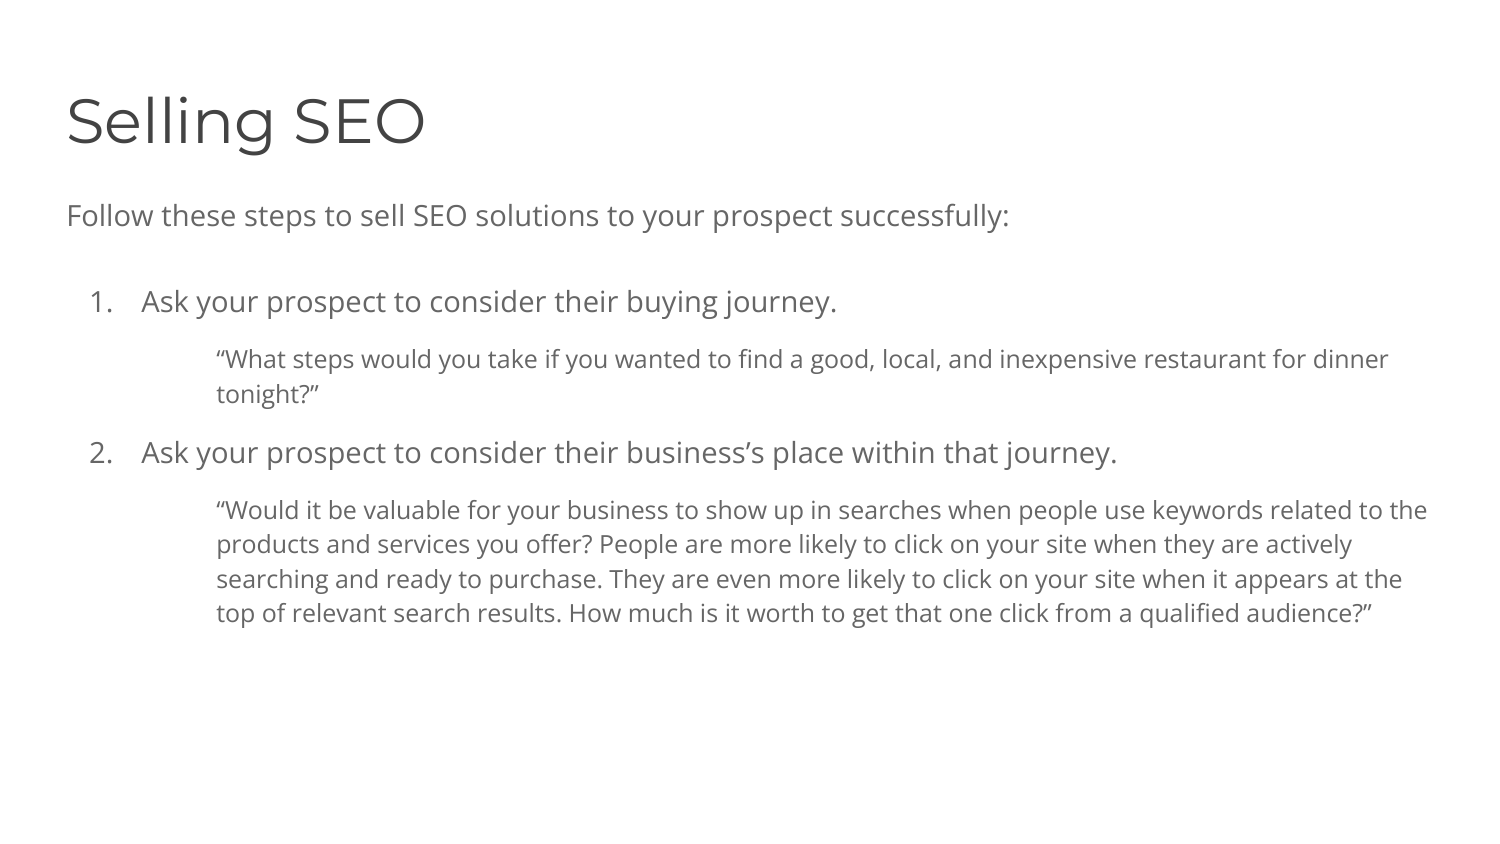

Selling SEO

Follow these steps to sell SEO solutions to your prospect successfully:

Ask your prospect to consider their buying journey.
“What steps would you take if you wanted to find a good, local, and inexpensive restaurant for dinner tonight?”
Ask your prospect to consider their business’s place within that journey.
“Would it be valuable for your business to show up in searches when people use keywords related to the products and services you offer? People are more likely to click on your site when they are actively searching and ready to purchase. They are even more likely to click on your site when it appears at the top of relevant search results. How much is it worth to get that one click from a qualified audience?”